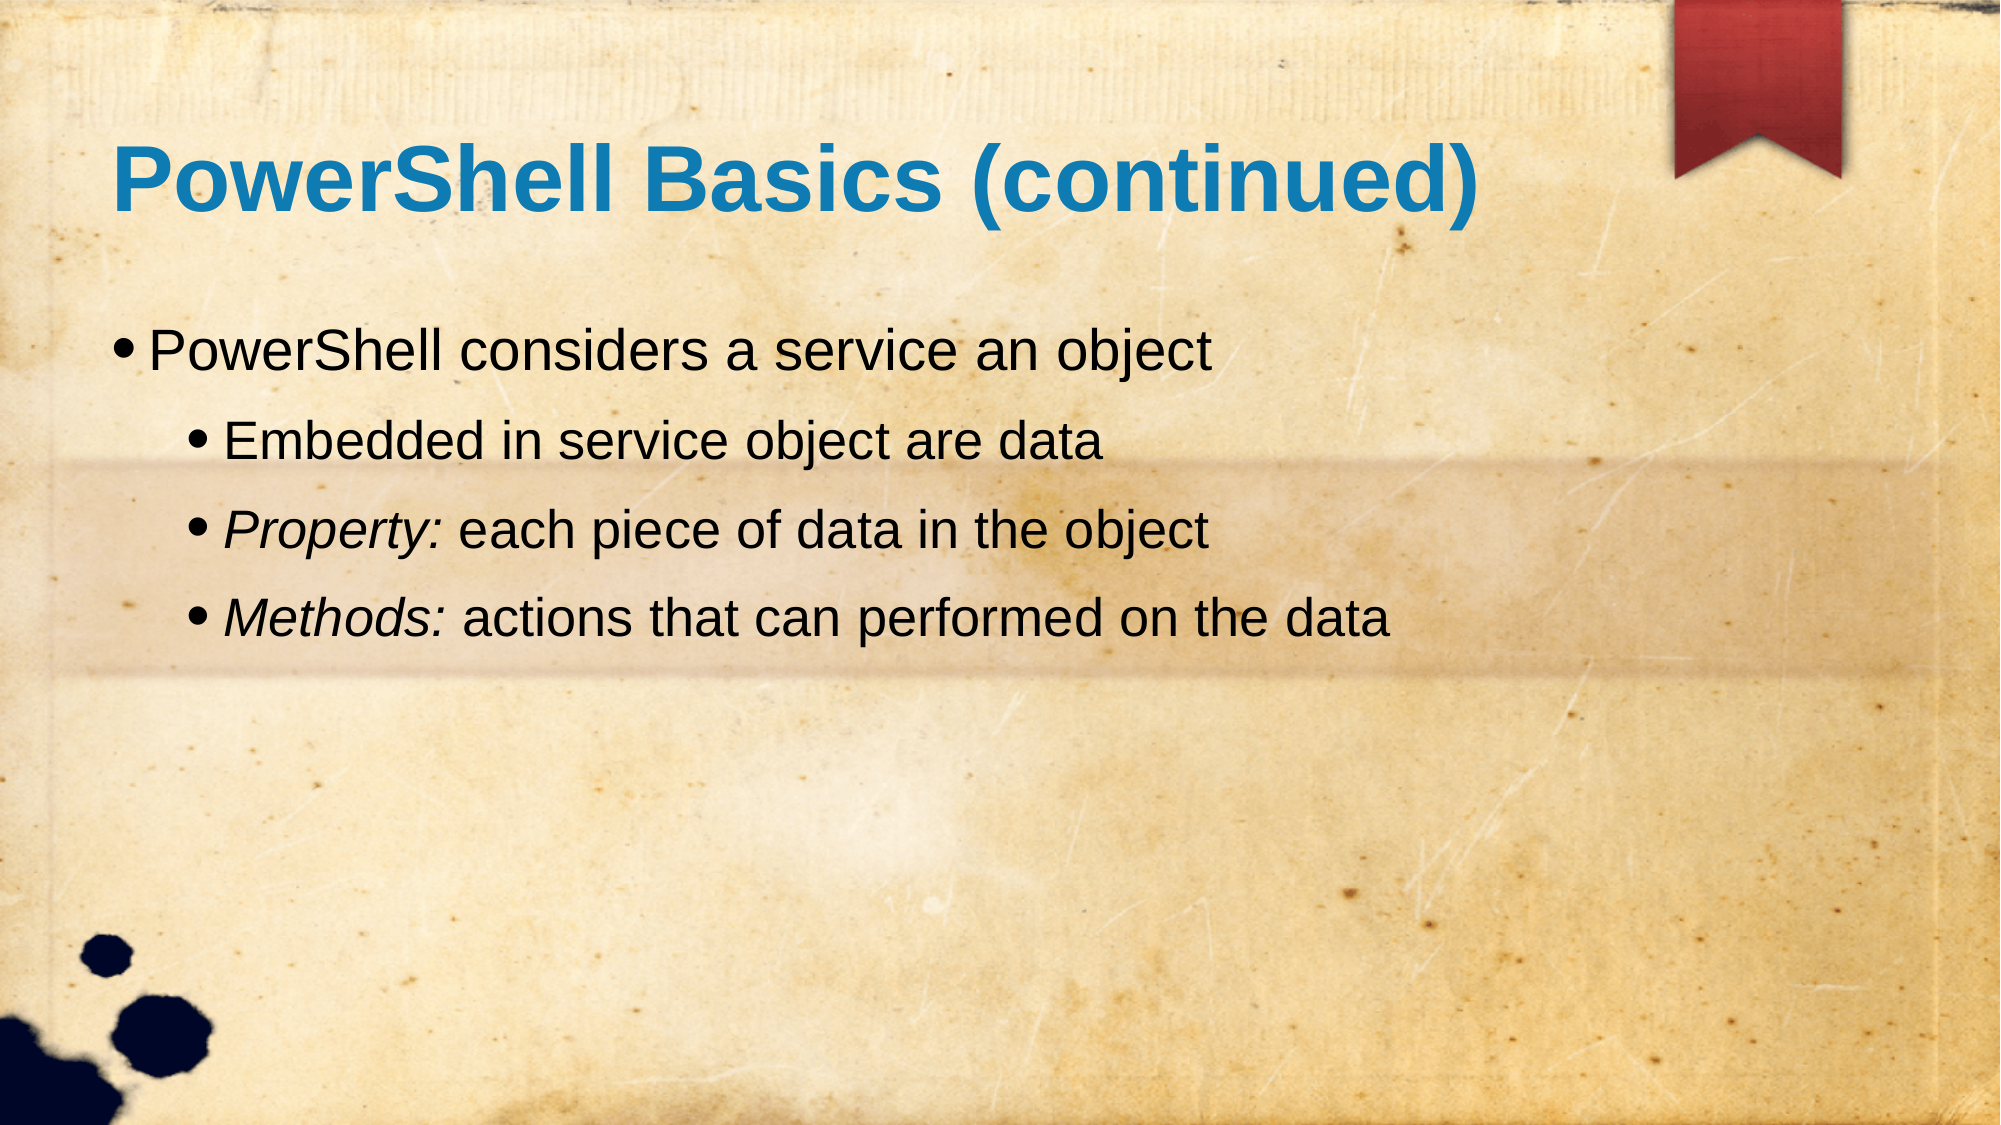

PowerShell Basics (continued)
PowerShell considers a service an object
Embedded in service object are data
Property: each piece of data in the object
Methods: actions that can performed on the data